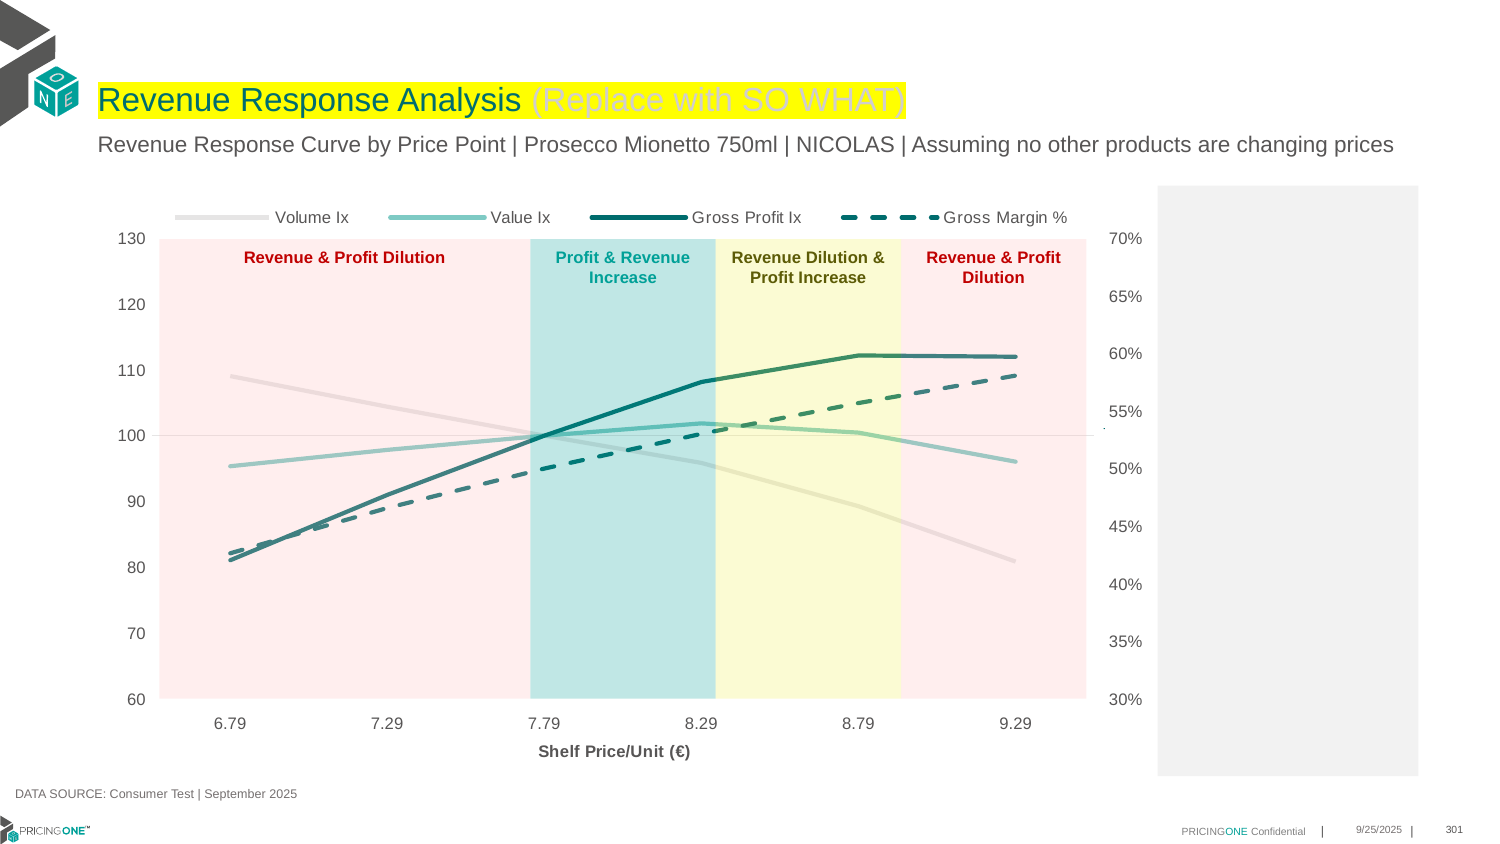

# Revenue Response Analysis (Replace with SO WHAT)

Revenue Response Curve by Price Point | Prosecco Mionetto 750ml | NICOLAS | Assuming no other products are changing prices

### Chart:

| Category | Volume Ix | Value Ix | Gross Profit Ix | Gross Margin % |
|---|---|---|---|---|
| 6.79 | 109.05569011910094 | 95.35373020934273 | 81.05679663537802 | 0.42636229749631827 |
| 7.29 | 104.39353124425759 | 97.83896697007299 | 90.99256446065591 | 0.4657064471879288 |
| 7.79 | 100.0 | 100.0 | 100.0 | 0.5 |
| 8.29 | 95.84906259529257 | 101.86180116100661 | 108.15317846118384 | 0.5301568154402895 |
| 8.79 | 89.26404108600975 | 100.45139153404546 | 112.18163828395835 | 0.5568828213879408 |
| 9.29 | 80.851452389231 | 96.04069964140255 | 111.988083604596 | 0.5807319698600646 |
Revenue & Profit Dilution
Profit & Revenue Increase
Revenue Dilution & Profit Increase
Revenue & Profit Dilution

DATA SOURCE: Consumer Test | September 2025

9/25/2025
301